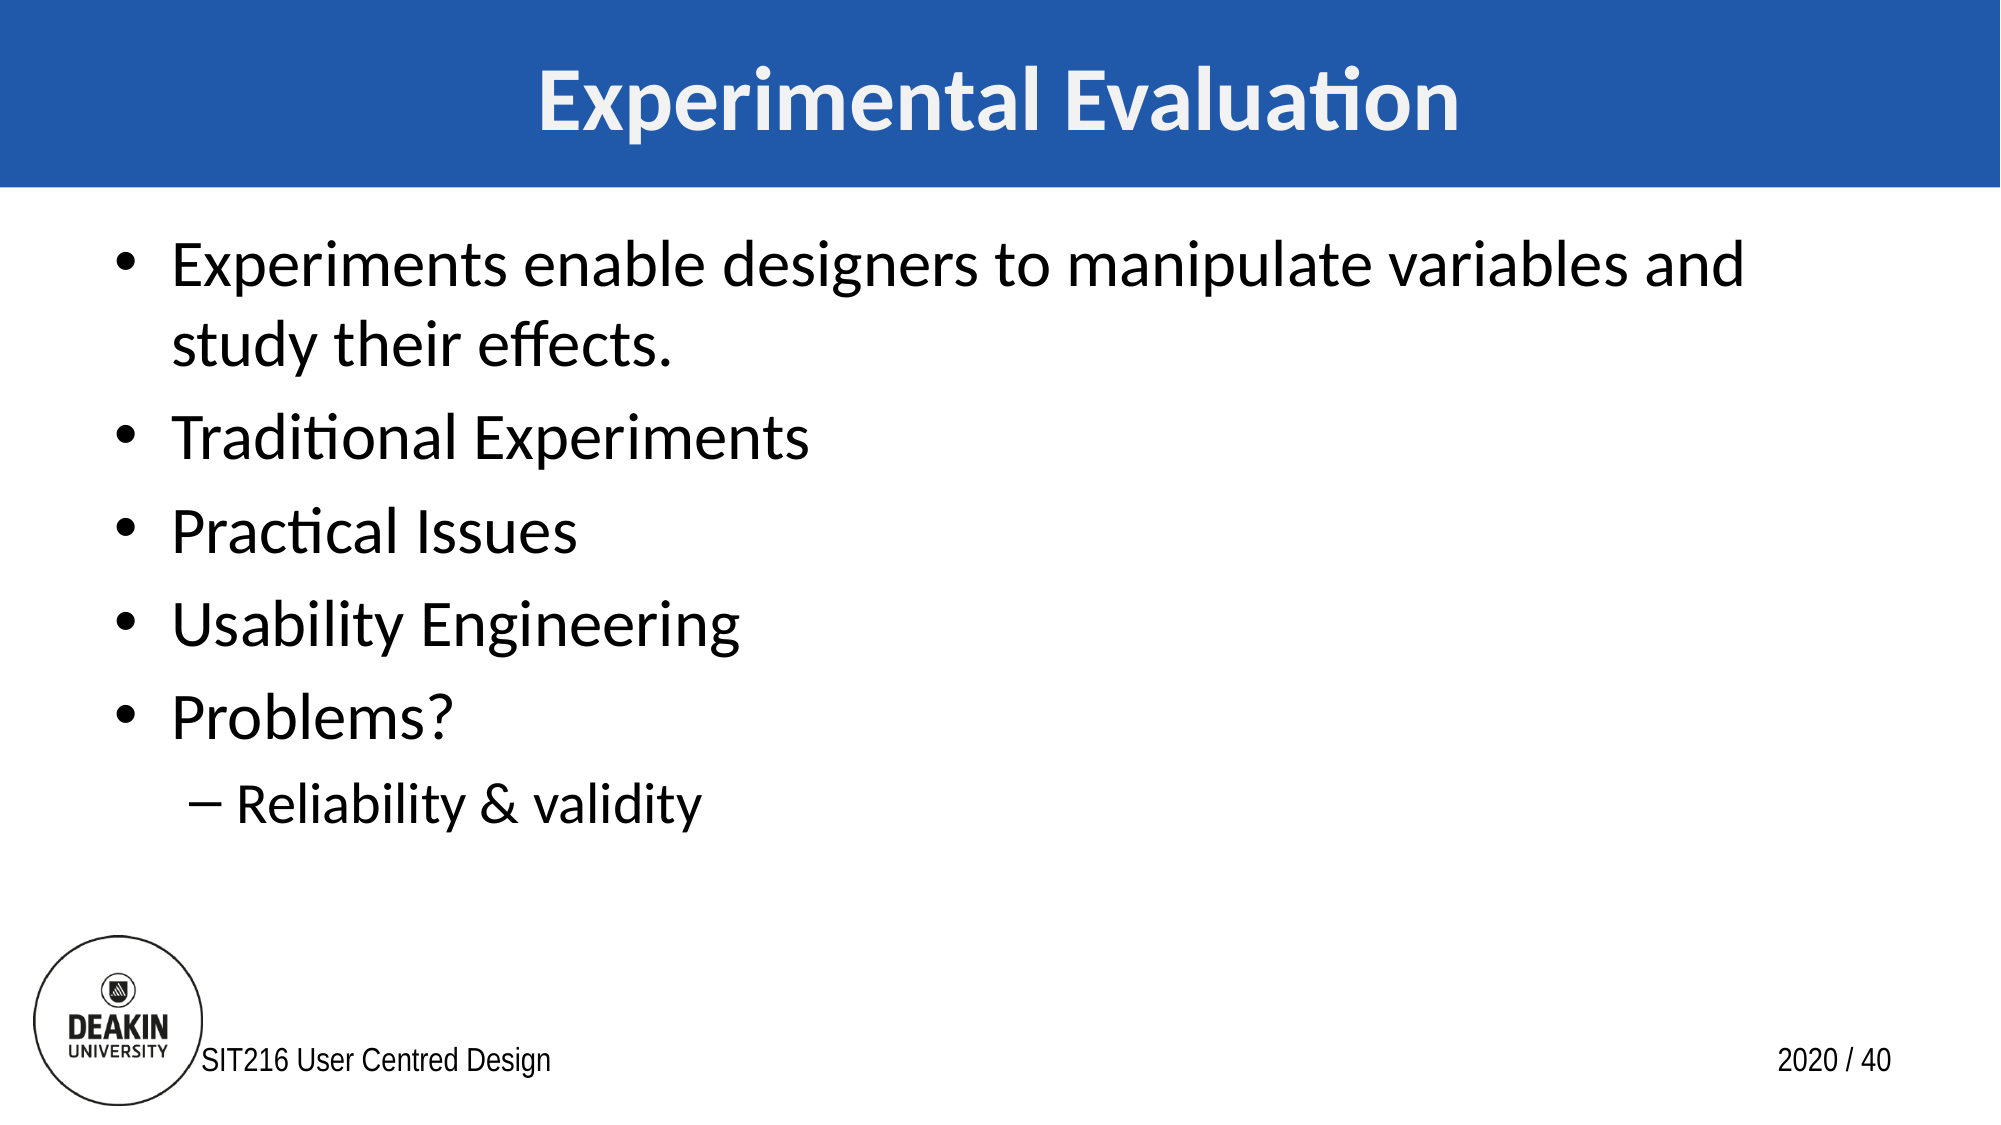

# Experimental Evaluation
Experiments enable designers to manipulate variables and study their effects.
Traditional Experiments
Practical Issues
Usability Engineering
Problems?
Reliability & validity